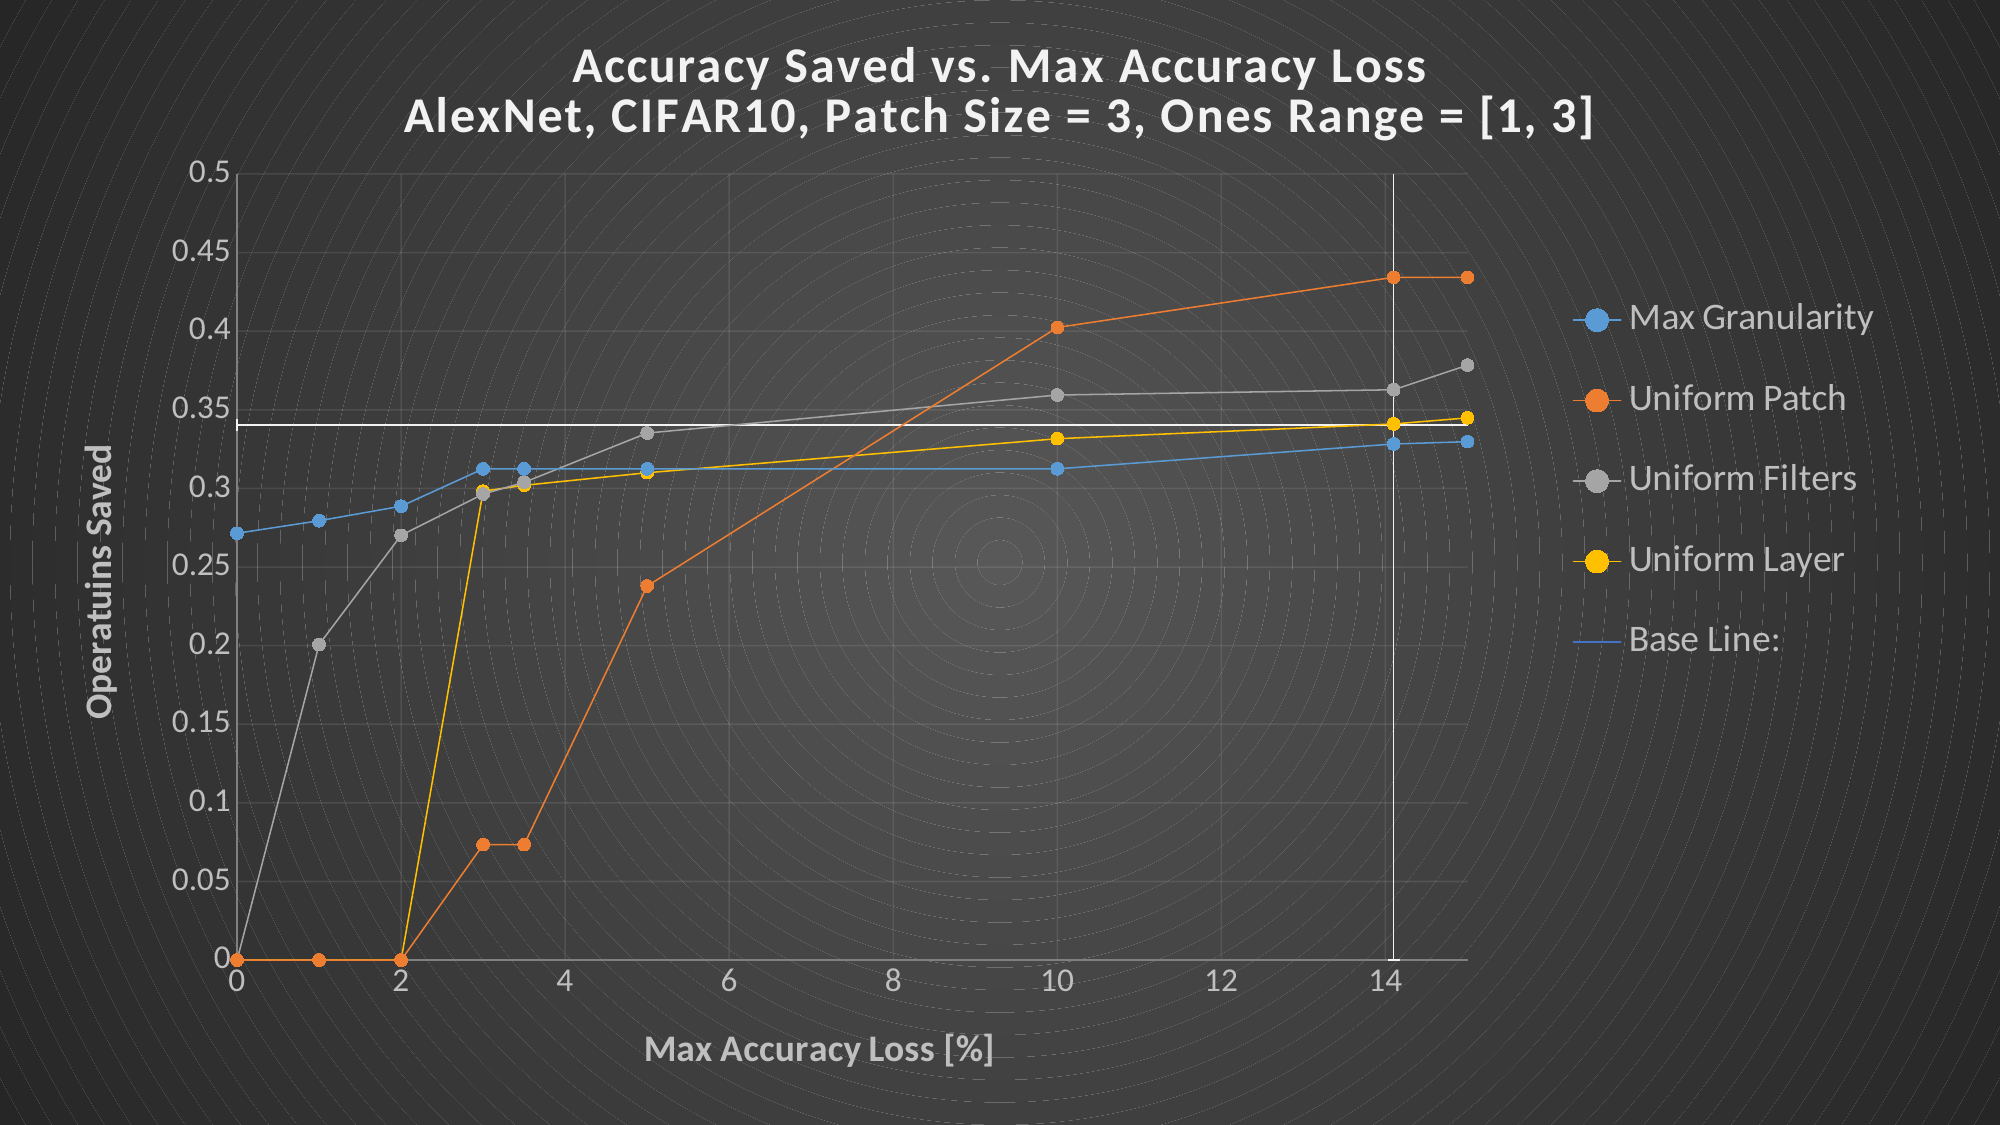

### Chart: Accuracy Saved vs. Max Accuracy Loss
AlexNet, CIFAR10, Patch Size = 3, Ones Range = [1, 3]

| Category | Max Granularity | Uniform Patch | Uniform Filters | Uniform Layer | Base Line: |
|---|---|---|---|---|---|